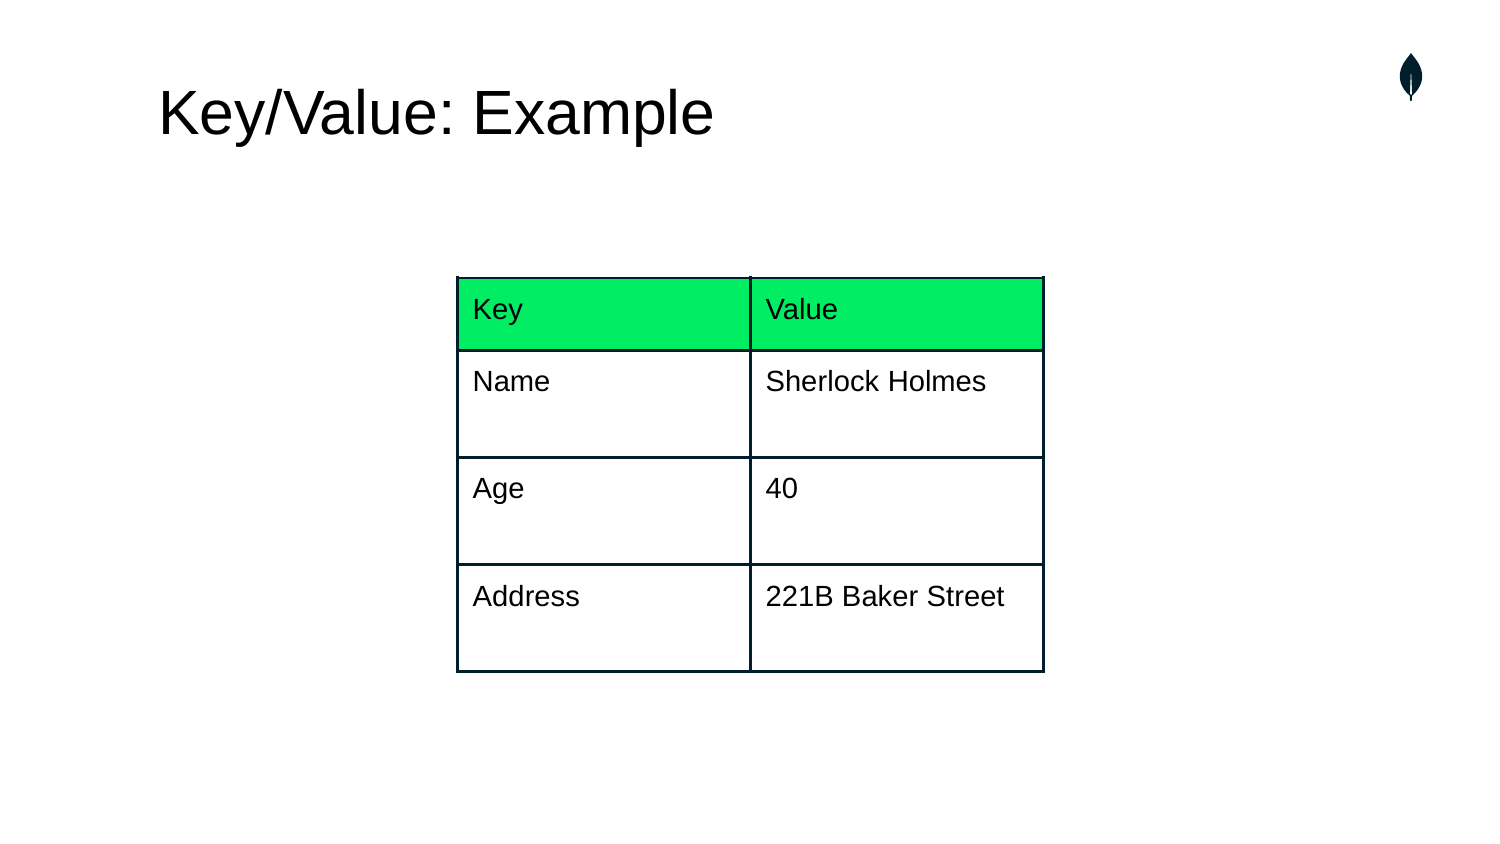

Key/Value: Example
| Key | Value |
| --- | --- |
| Name | Sherlock Holmes |
| Age | 40 |
| Address | 221B Baker Street |